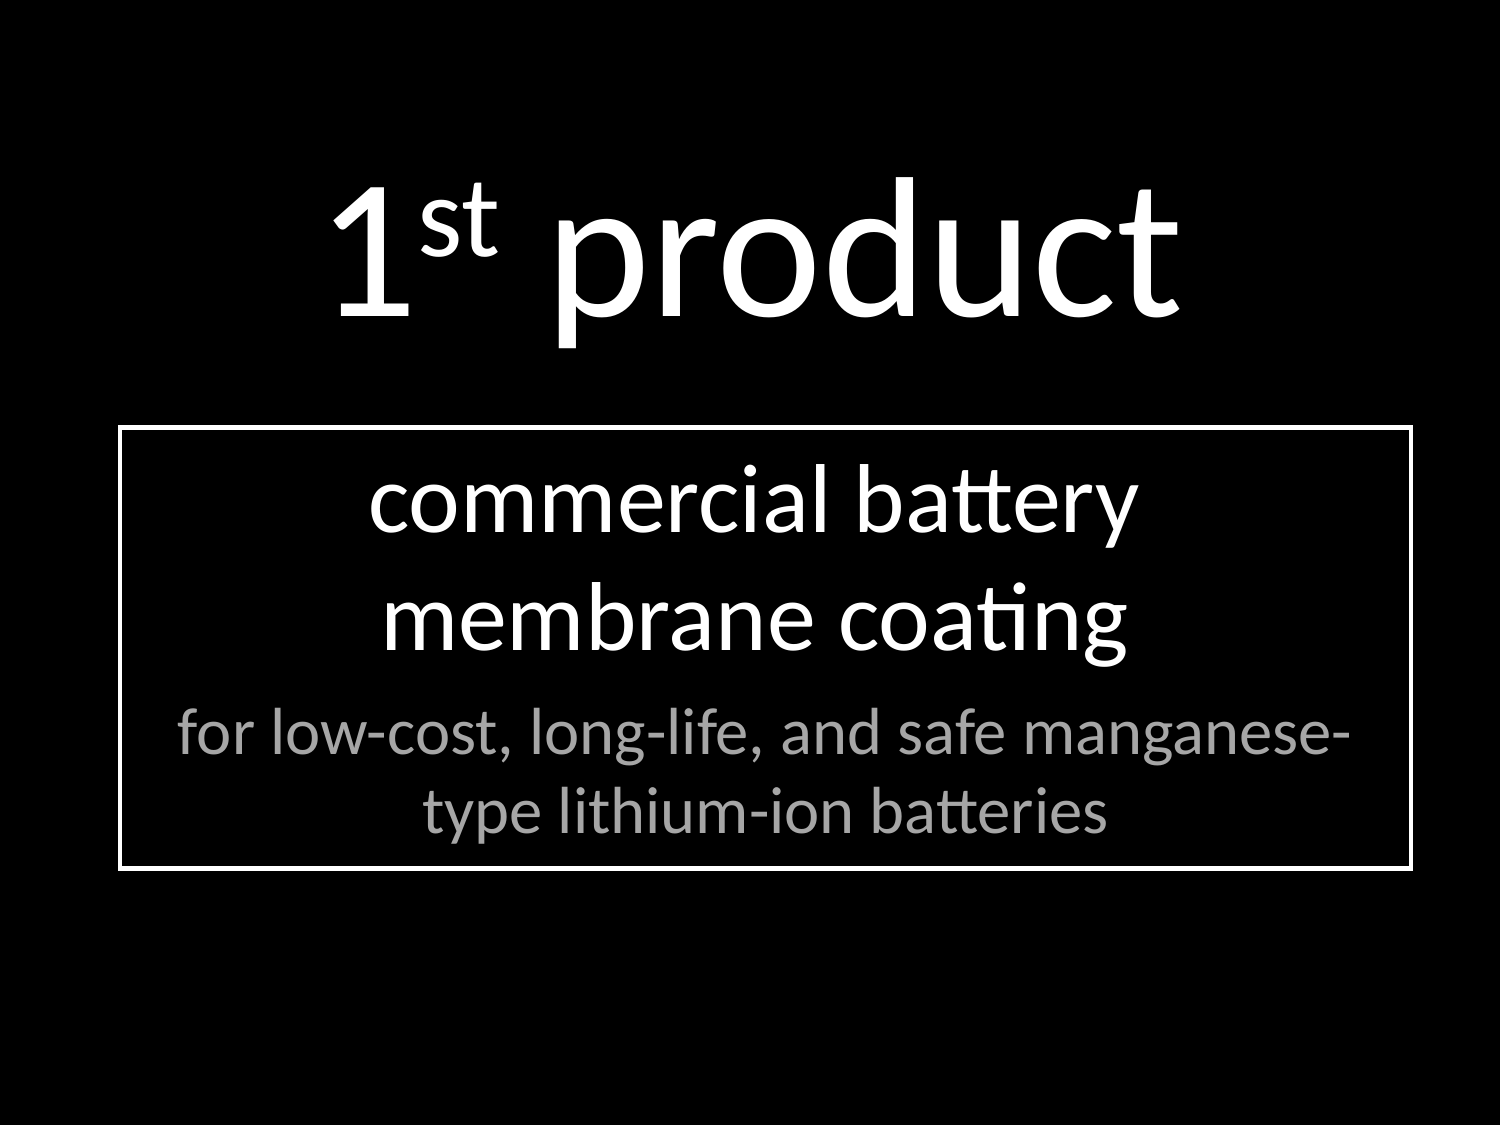

1st product
commercial battery
membrane coating

for low-cost, long-life, and safe manganese-type lithium-ion batteries